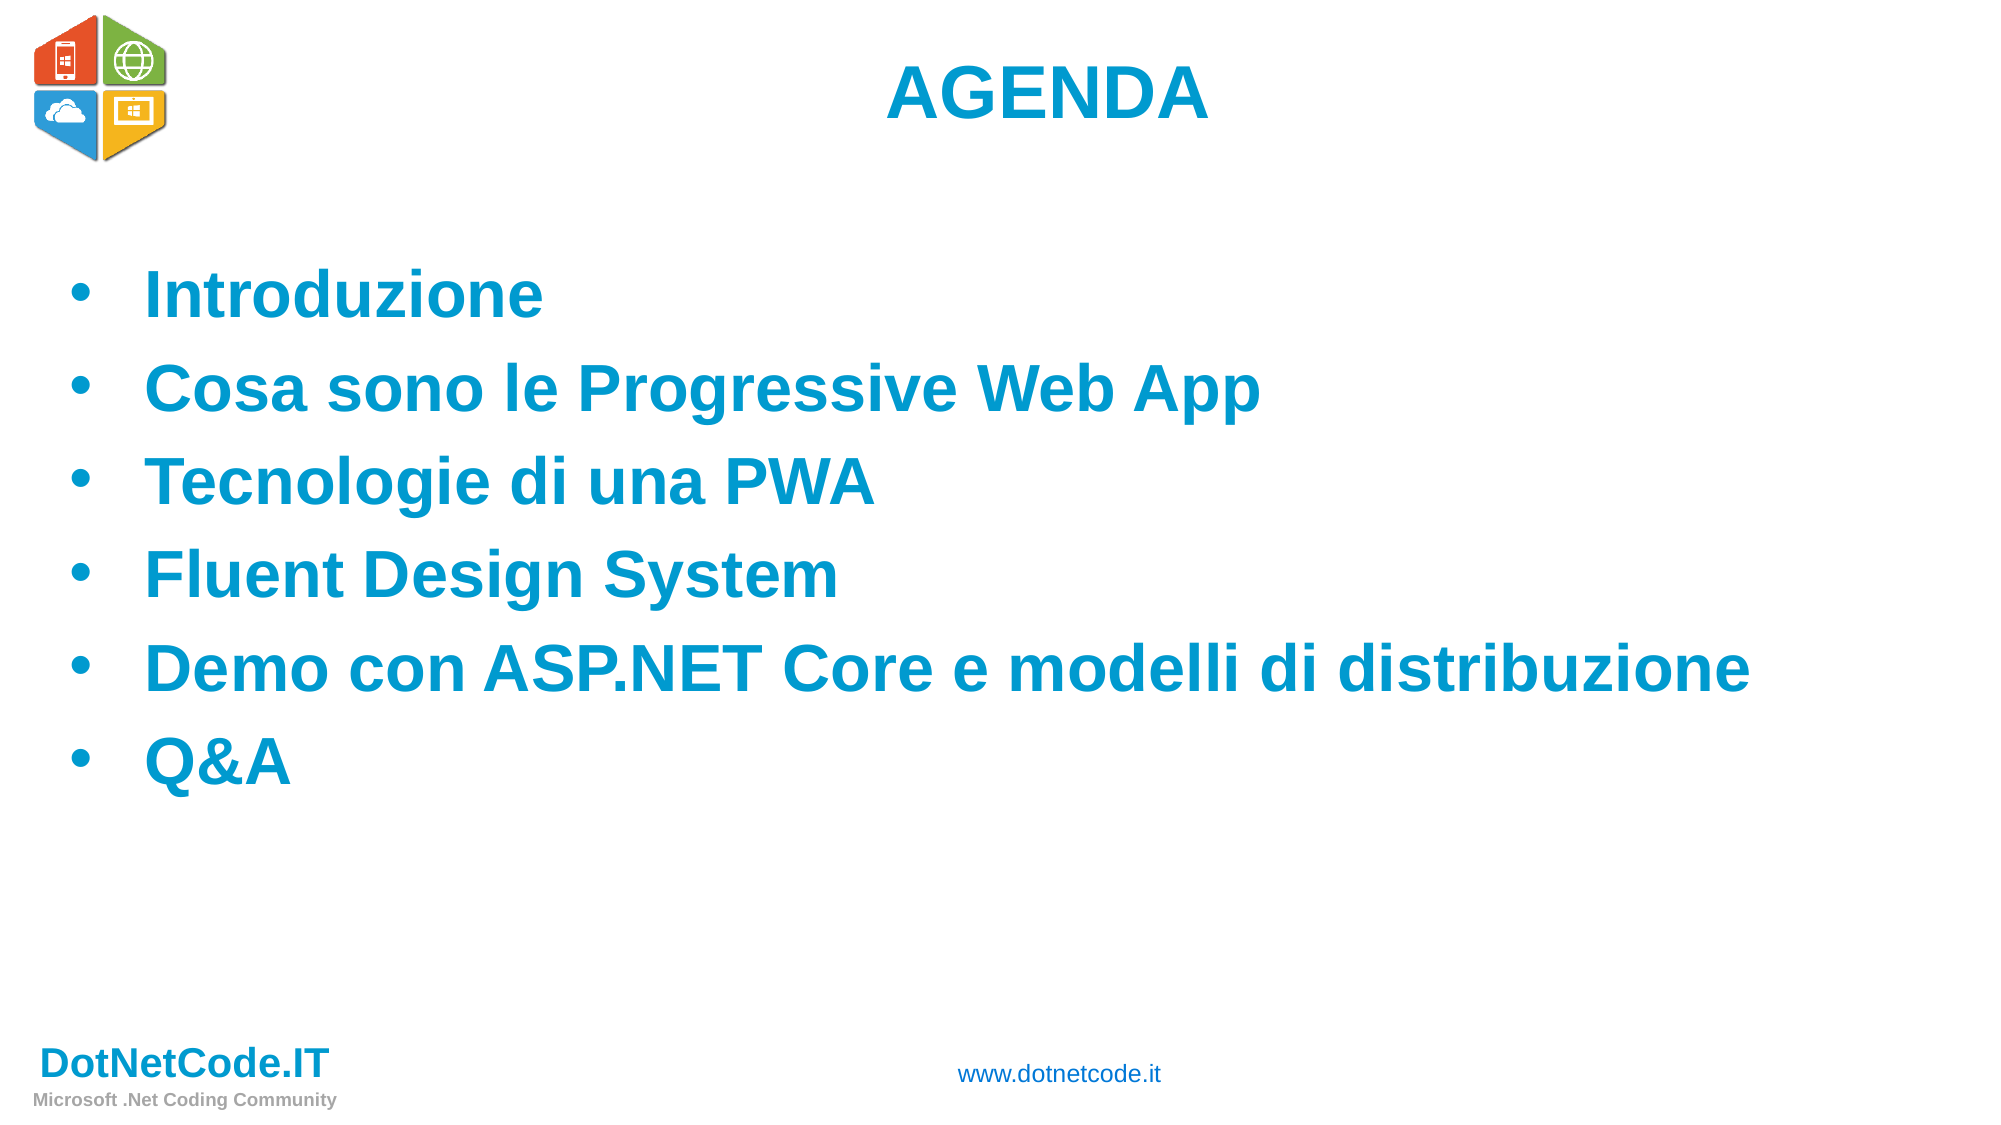

# AGENDA
Introduzione
Cosa sono le Progressive Web App
Tecnologie di una PWA
Fluent Design System
Demo con ASP.NET Core e modelli di distribuzione
Q&A
www.dotnetcode.it